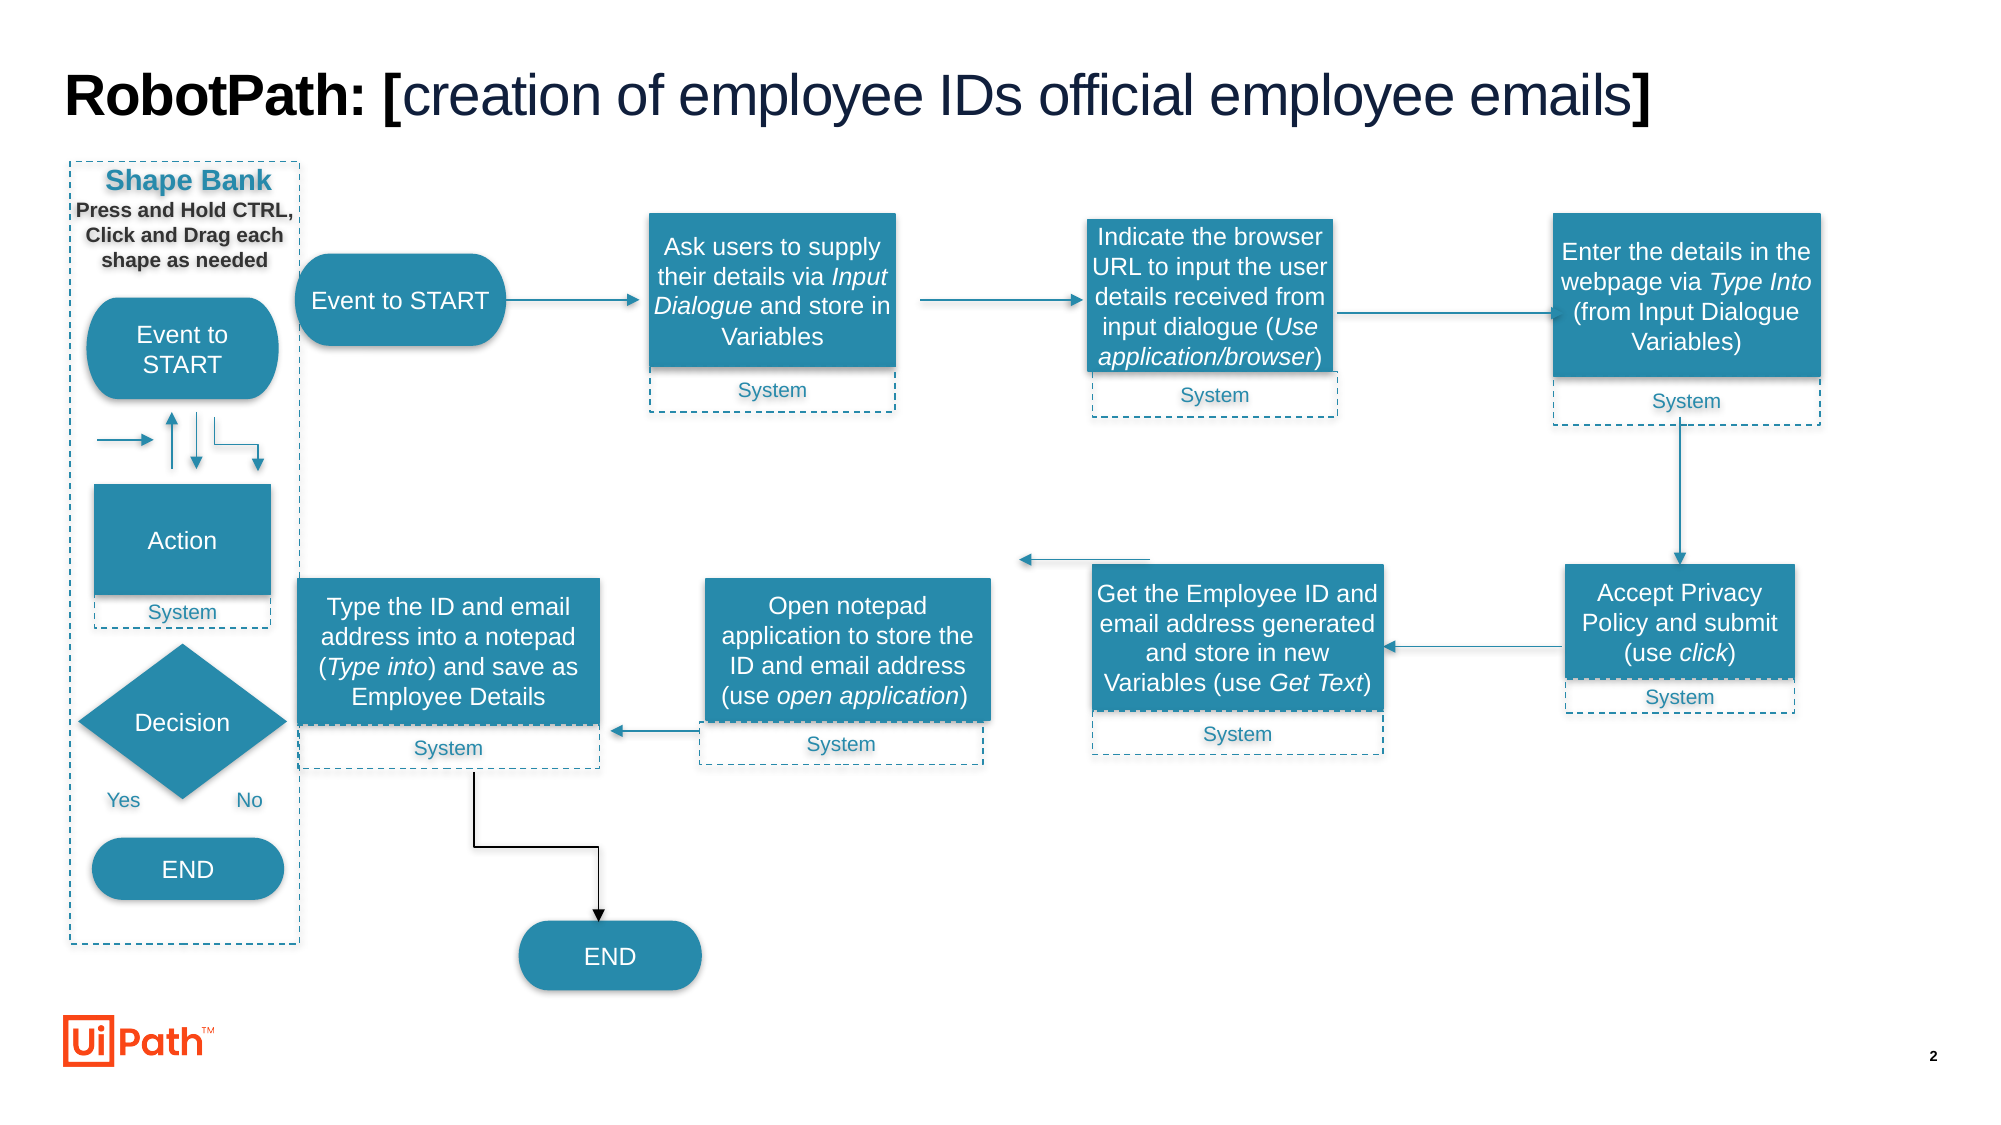

# RobotPath: [creation of employee IDs official employee emails]
 Shape Bank
Press and Hold CTRL, Click and Drag each shape as needed
Ask users to supply their details via Input Dialogue and store in Variables
System
Enter the details in the webpage via Type Into (from Input Dialogue Variables)
System
Indicate the browser URL to input the user details received from input dialogue (Use application/browser)
System
Event to START
Event to START
Action
System
Get the Employee ID and email address generated and store in new Variables (use Get Text)
System
Accept Privacy Policy and submit (use click)
System
Type the ID and email address into a notepad (Type into) and save as Employee Details
System
Open notepad application to store the ID and email address (use open application)
System
Decision
Yes
No
END
END
2